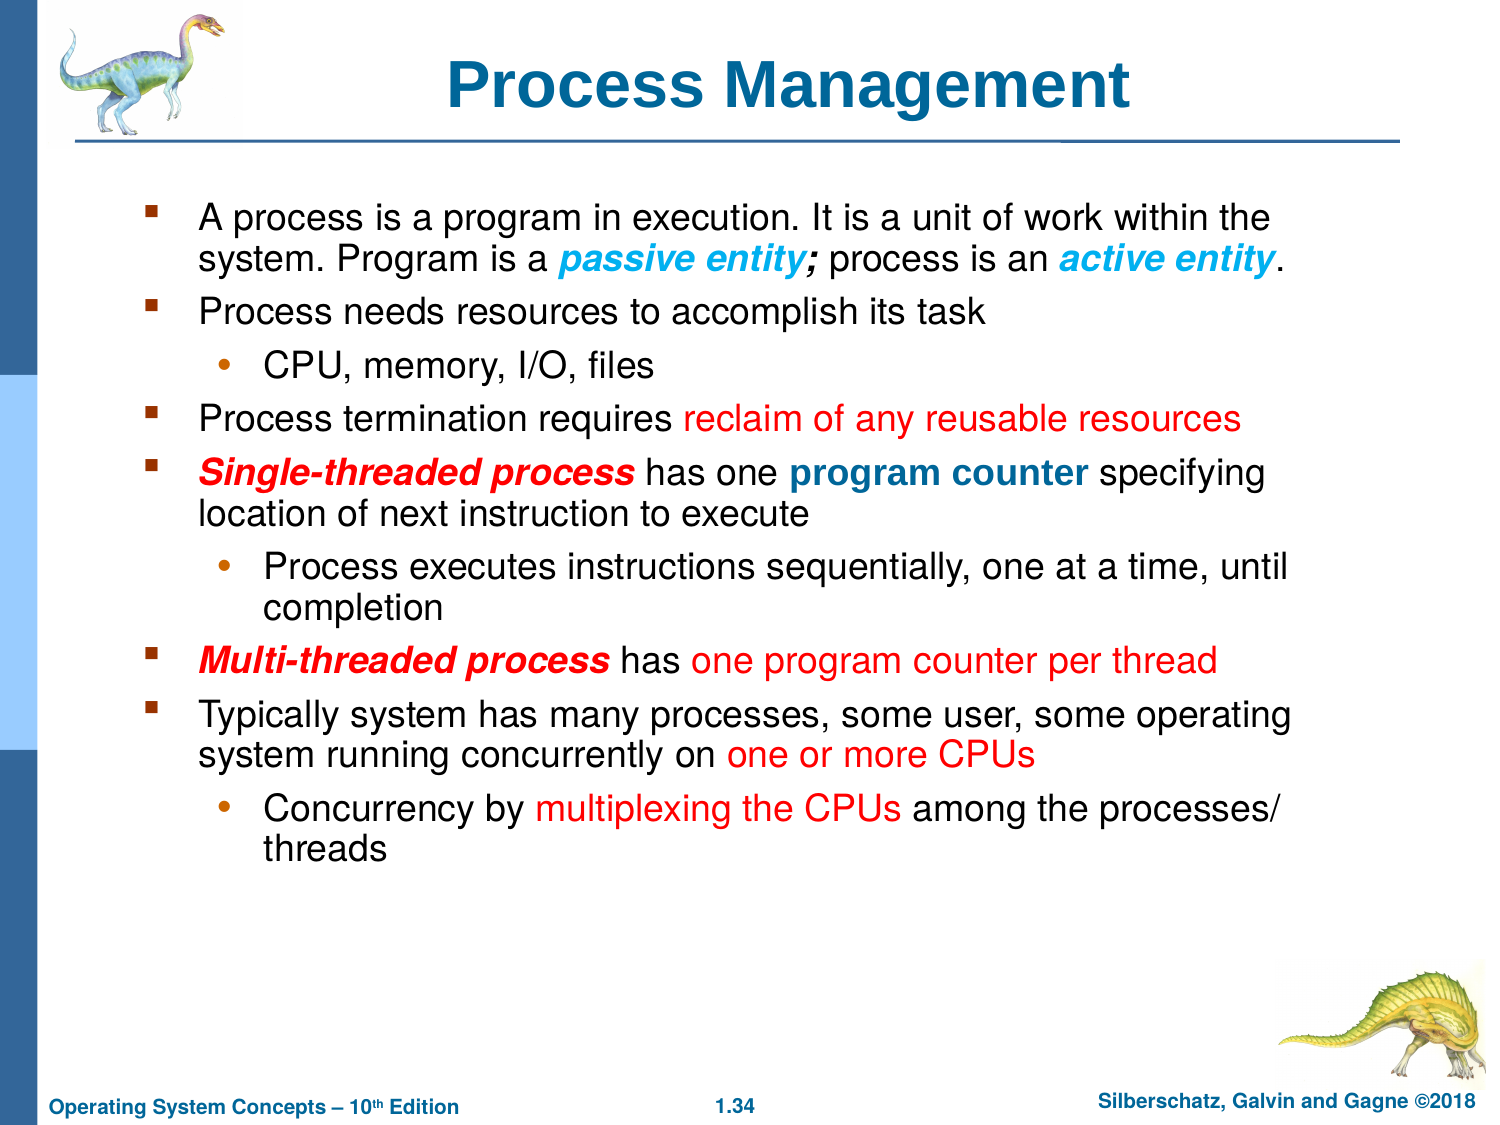

Process Management

A process is a program in execution. It is a unit of work within the system. Program is a passive entity; process is an active entity.
Process needs resources to accomplish its task
CPU, memory, I/O, files
Process termination requires reclaim of any reusable resources
Single-threaded process has one program counter specifying location of next instruction to execute
Process executes instructions sequentially, one at a time, until completion
Multi-threaded process has one program counter per thread
Typically system has many processes, some user, some operating system running concurrently on one or more CPUs
Concurrency by multiplexing the CPUs among the processes/ threads